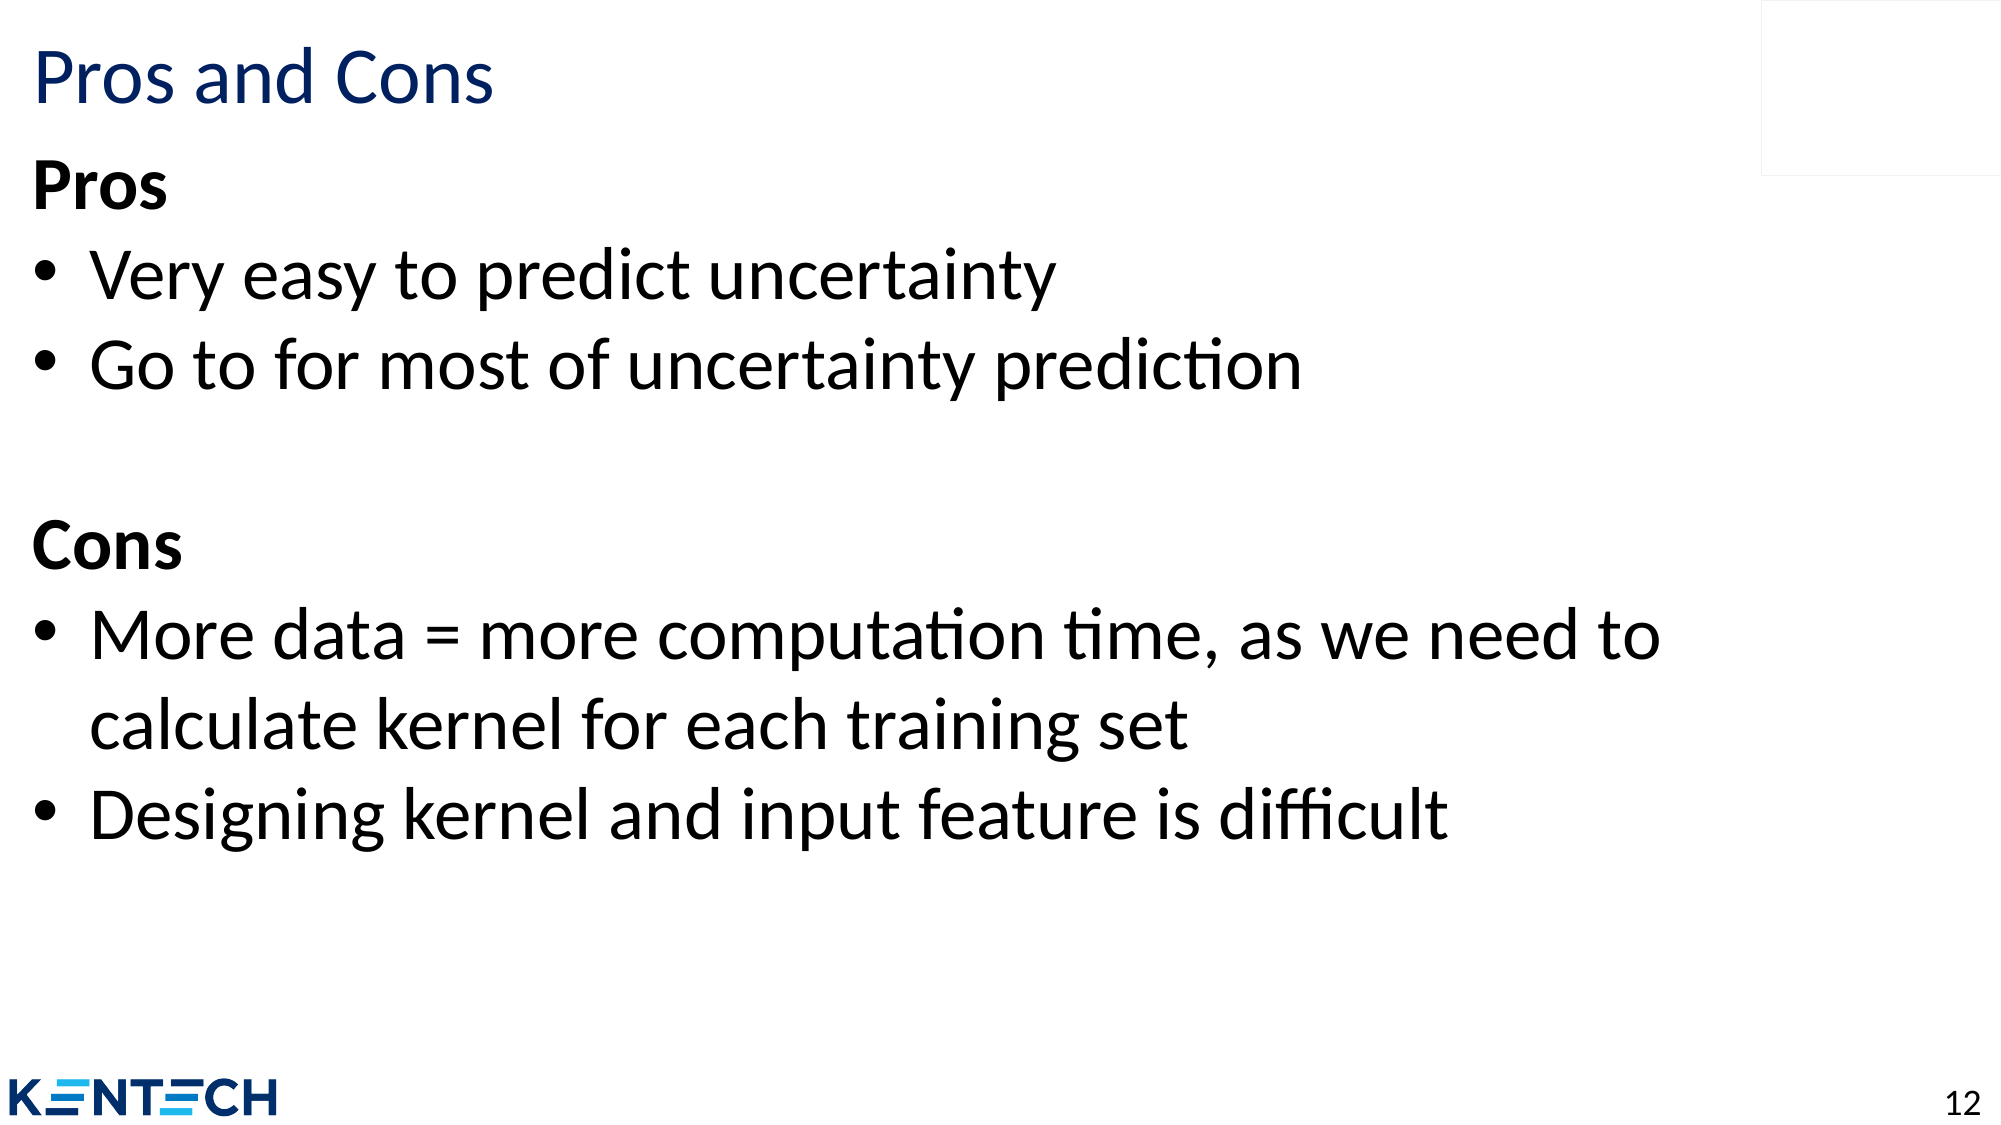

# Pros and Cons
Pros
Very easy to predict uncertainty
Go to for most of uncertainty prediction

Cons
More data = more computation time, as we need to calculate kernel for each training set
Designing kernel and input feature is difficult
12